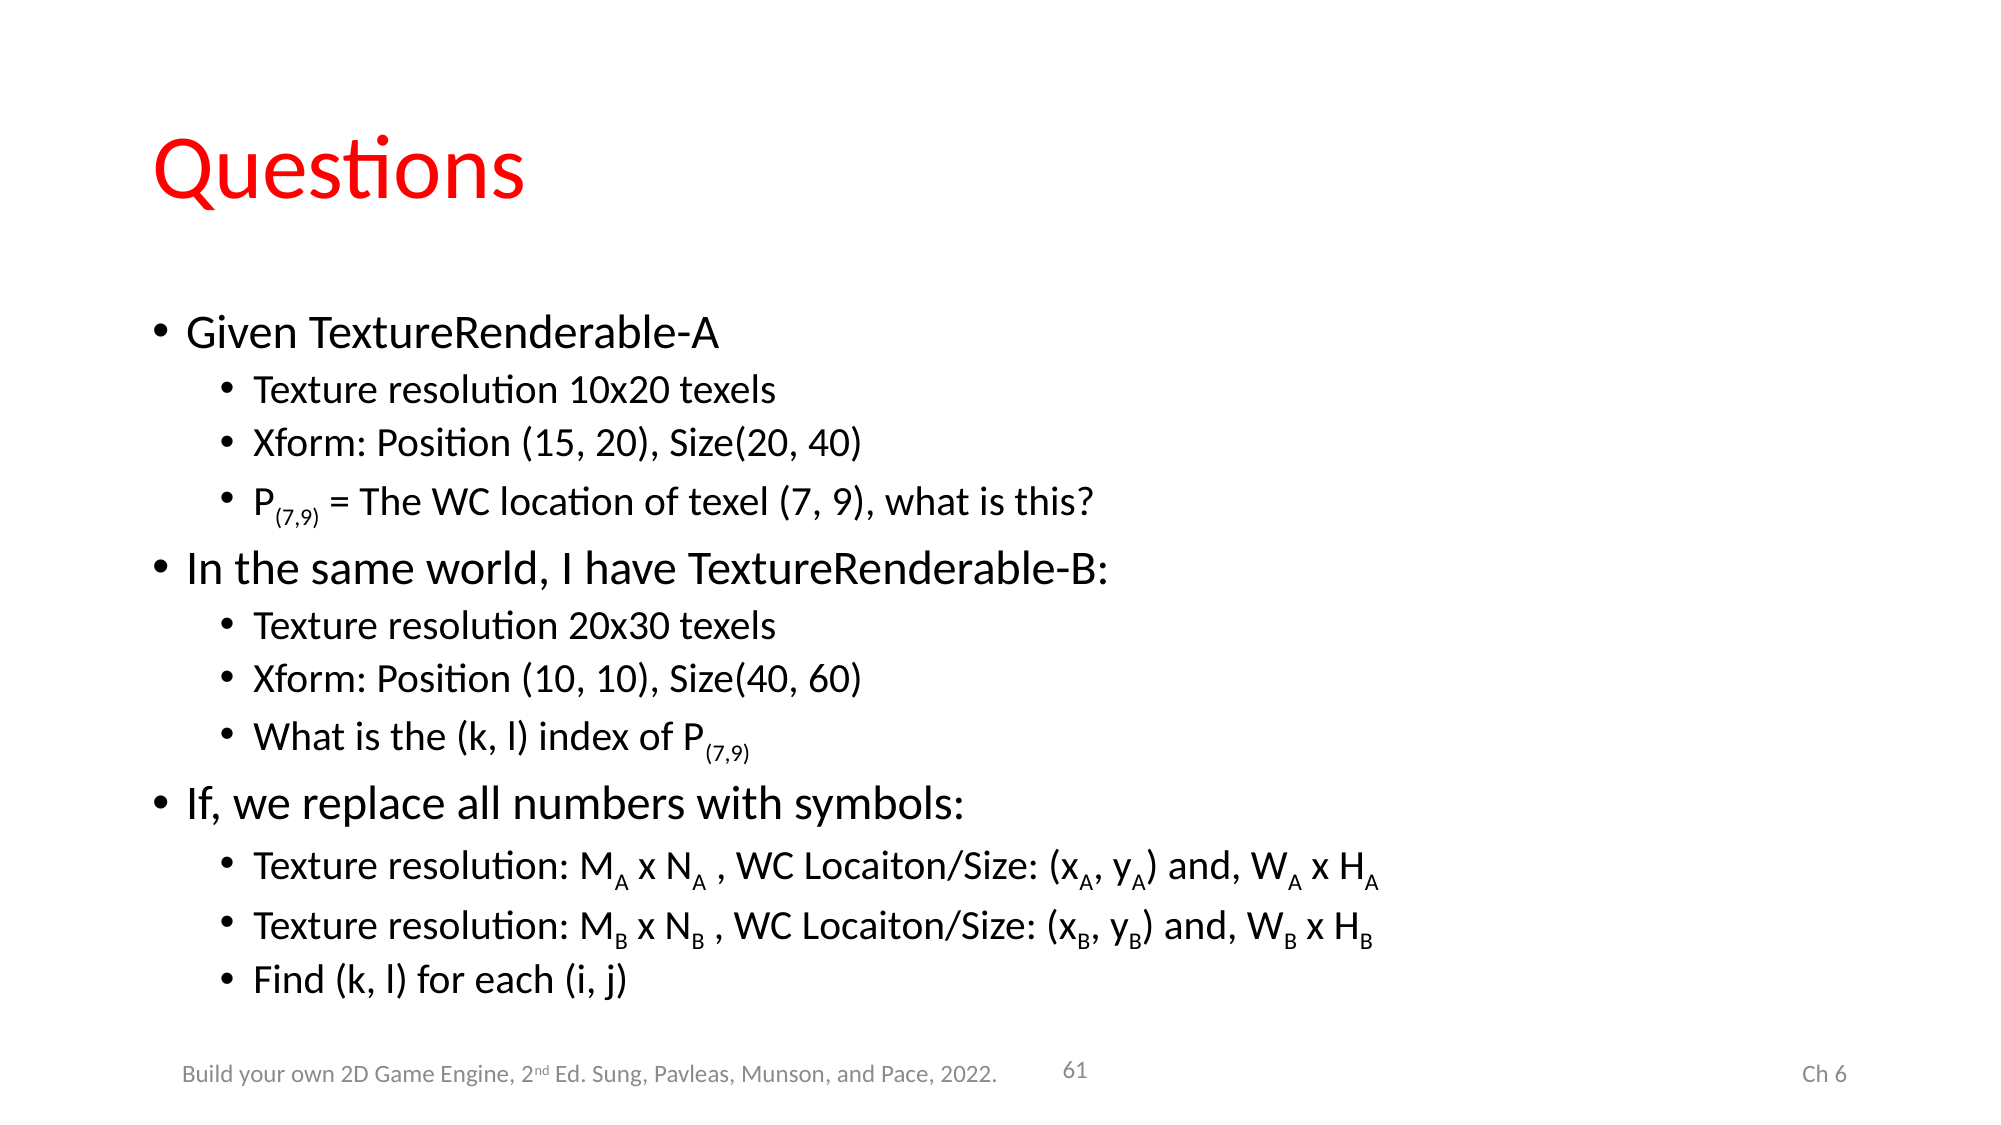

# Questions
Given TextureRenderable-A
Texture resolution 10x20 texels
Xform: Position (15, 20), Size(20, 40)
P(7,9) = The WC location of texel (7, 9), what is this?
In the same world, I have TextureRenderable-B:
Texture resolution 20x30 texels
Xform: Position (10, 10), Size(40, 60)
What is the (k, l) index of P(7,9)
If, we replace all numbers with symbols:
Texture resolution: MA x NA , WC Locaiton/Size: (xA, yA) and, WA x HA
Texture resolution: MB x NB , WC Locaiton/Size: (xB, yB) and, WB x HB
Find (k, l) for each (i, j)